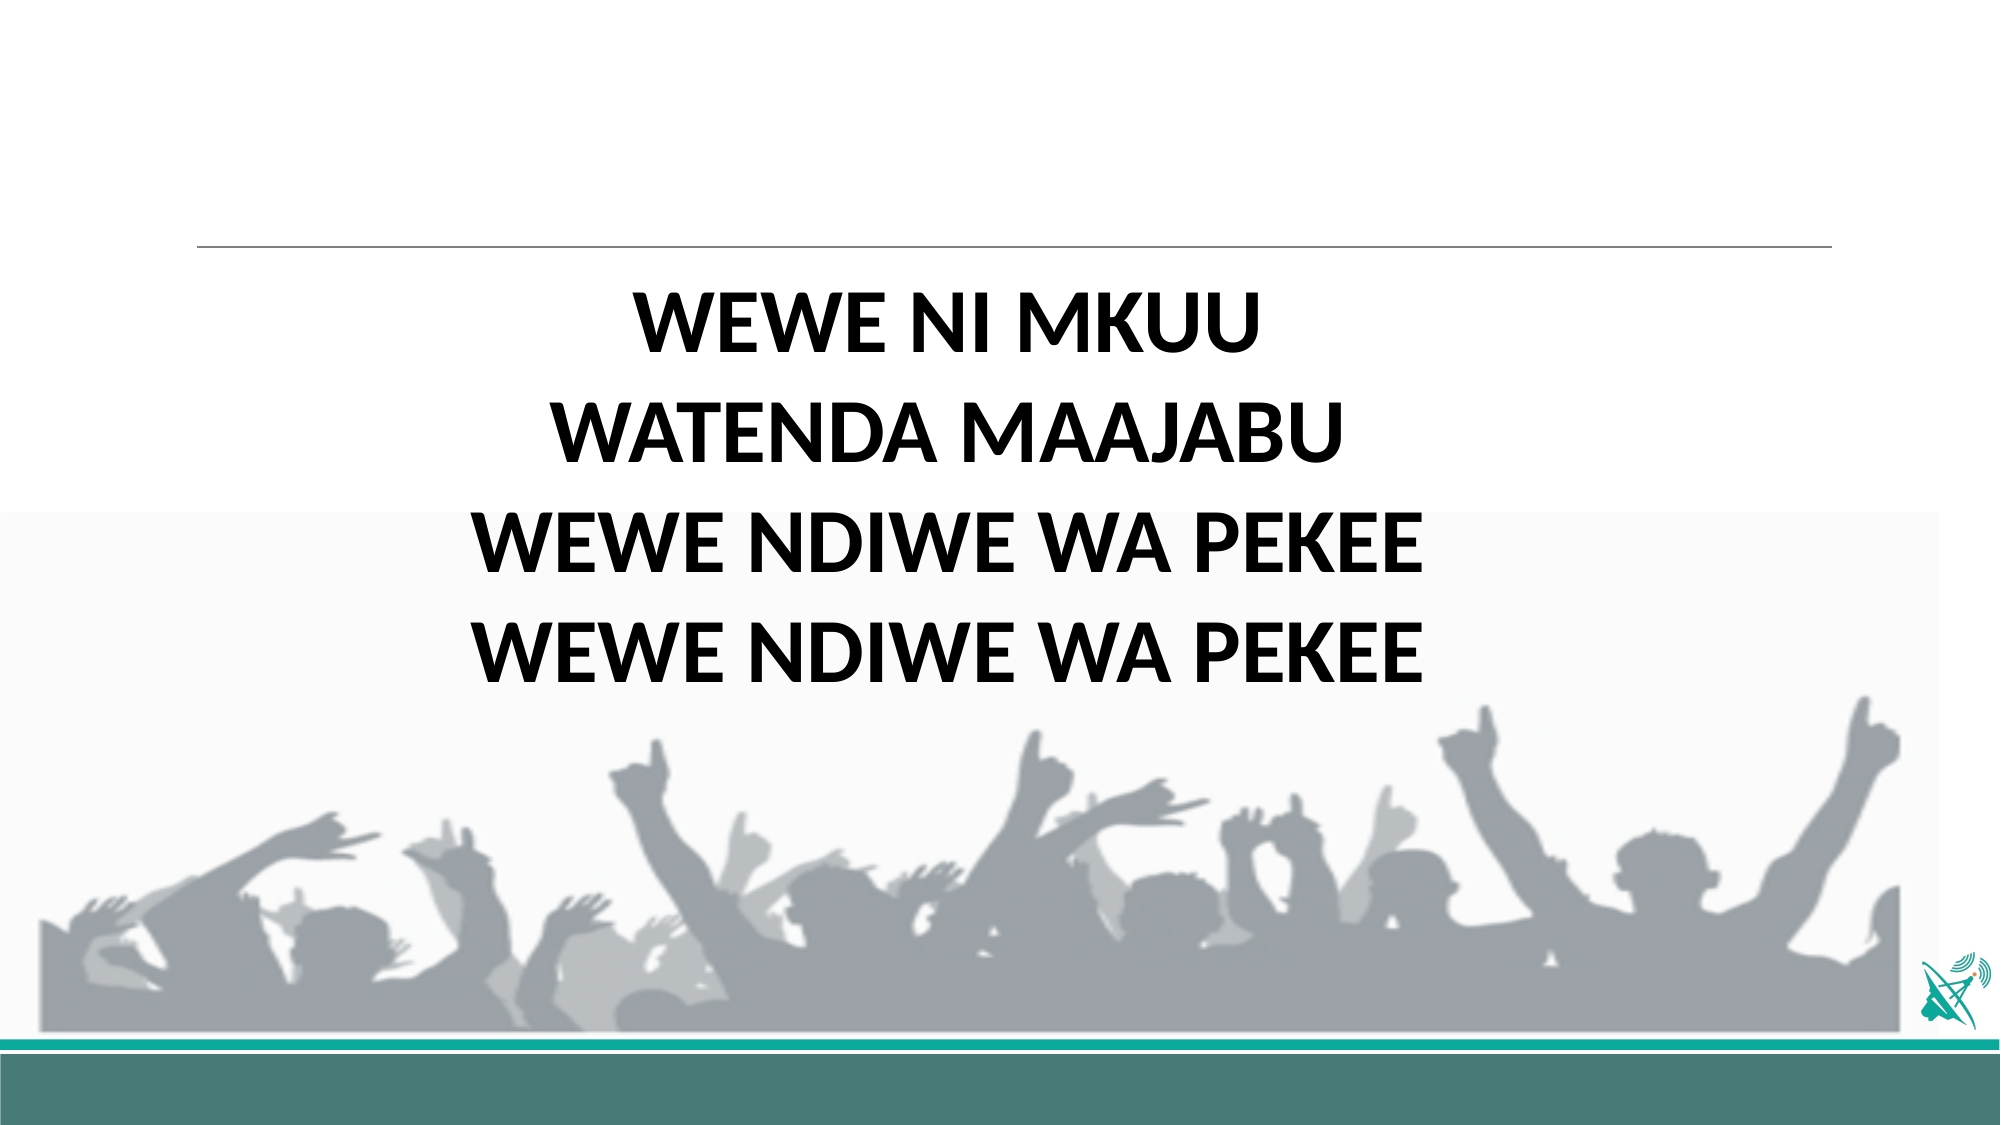

WEWE NI MKUU
WATENDA MAAJABU
WEWE NDIWE WA PEKEE
WEWE NDIWE WA PEKEE